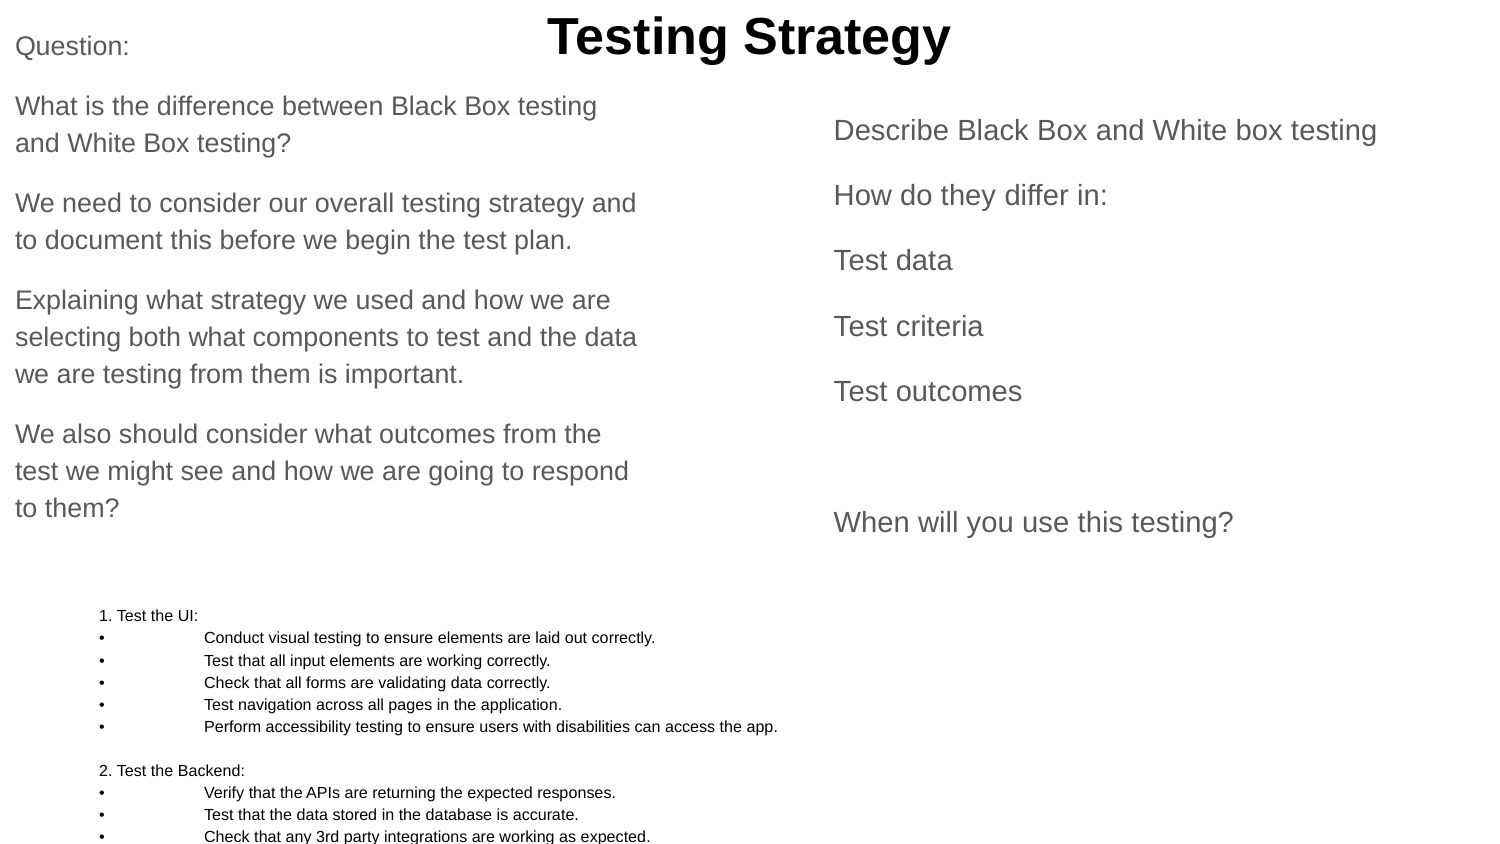

# Testing Strategy
Question:
What is the difference between Black Box testing and White Box testing?
We need to consider our overall testing strategy and to document this before we begin the test plan.
Explaining what strategy we used and how we are selecting both what components to test and the data we are testing from them is important.
We also should consider what outcomes from the test we might see and how we are going to respond to them?
Describe Black Box and White box testing
How do they differ in:
Test data
Test criteria
Test outcomes

When will you use this testing?
1. Test the UI:
•	Conduct visual testing to ensure elements are laid out correctly.
•	Test that all input elements are working correctly.
•	Check that all forms are validating data correctly.
•	Test navigation across all pages in the application.
•	Perform accessibility testing to ensure users with disabilities can access the app.

2. Test the Backend:
•	Verify that the APIs are returning the expected responses.
•	Test that the data stored in the database is accurate.
•	Check that any 3rd party integrations are working as expected.
•	Perform load and stress testing to ensure the app can handle large amounts of traffic.

3. Test the Security:
•	Check for SQL injection vulnerabilities.
•	Test for Cross-site Scripting (XSS) vulnerabilities.
•	Verify authentication and authorization mechanisms are working correctly.
•	Ensure that proper encryption is being used for sensitive data.

4. Test the Performance:
•	Test the response time of the app under various conditions.
•	Measure the throughput of the application.
•	Check that the app is able to handle multiple concurrent requests.
•	Verify that the app is able to scale when necessary.